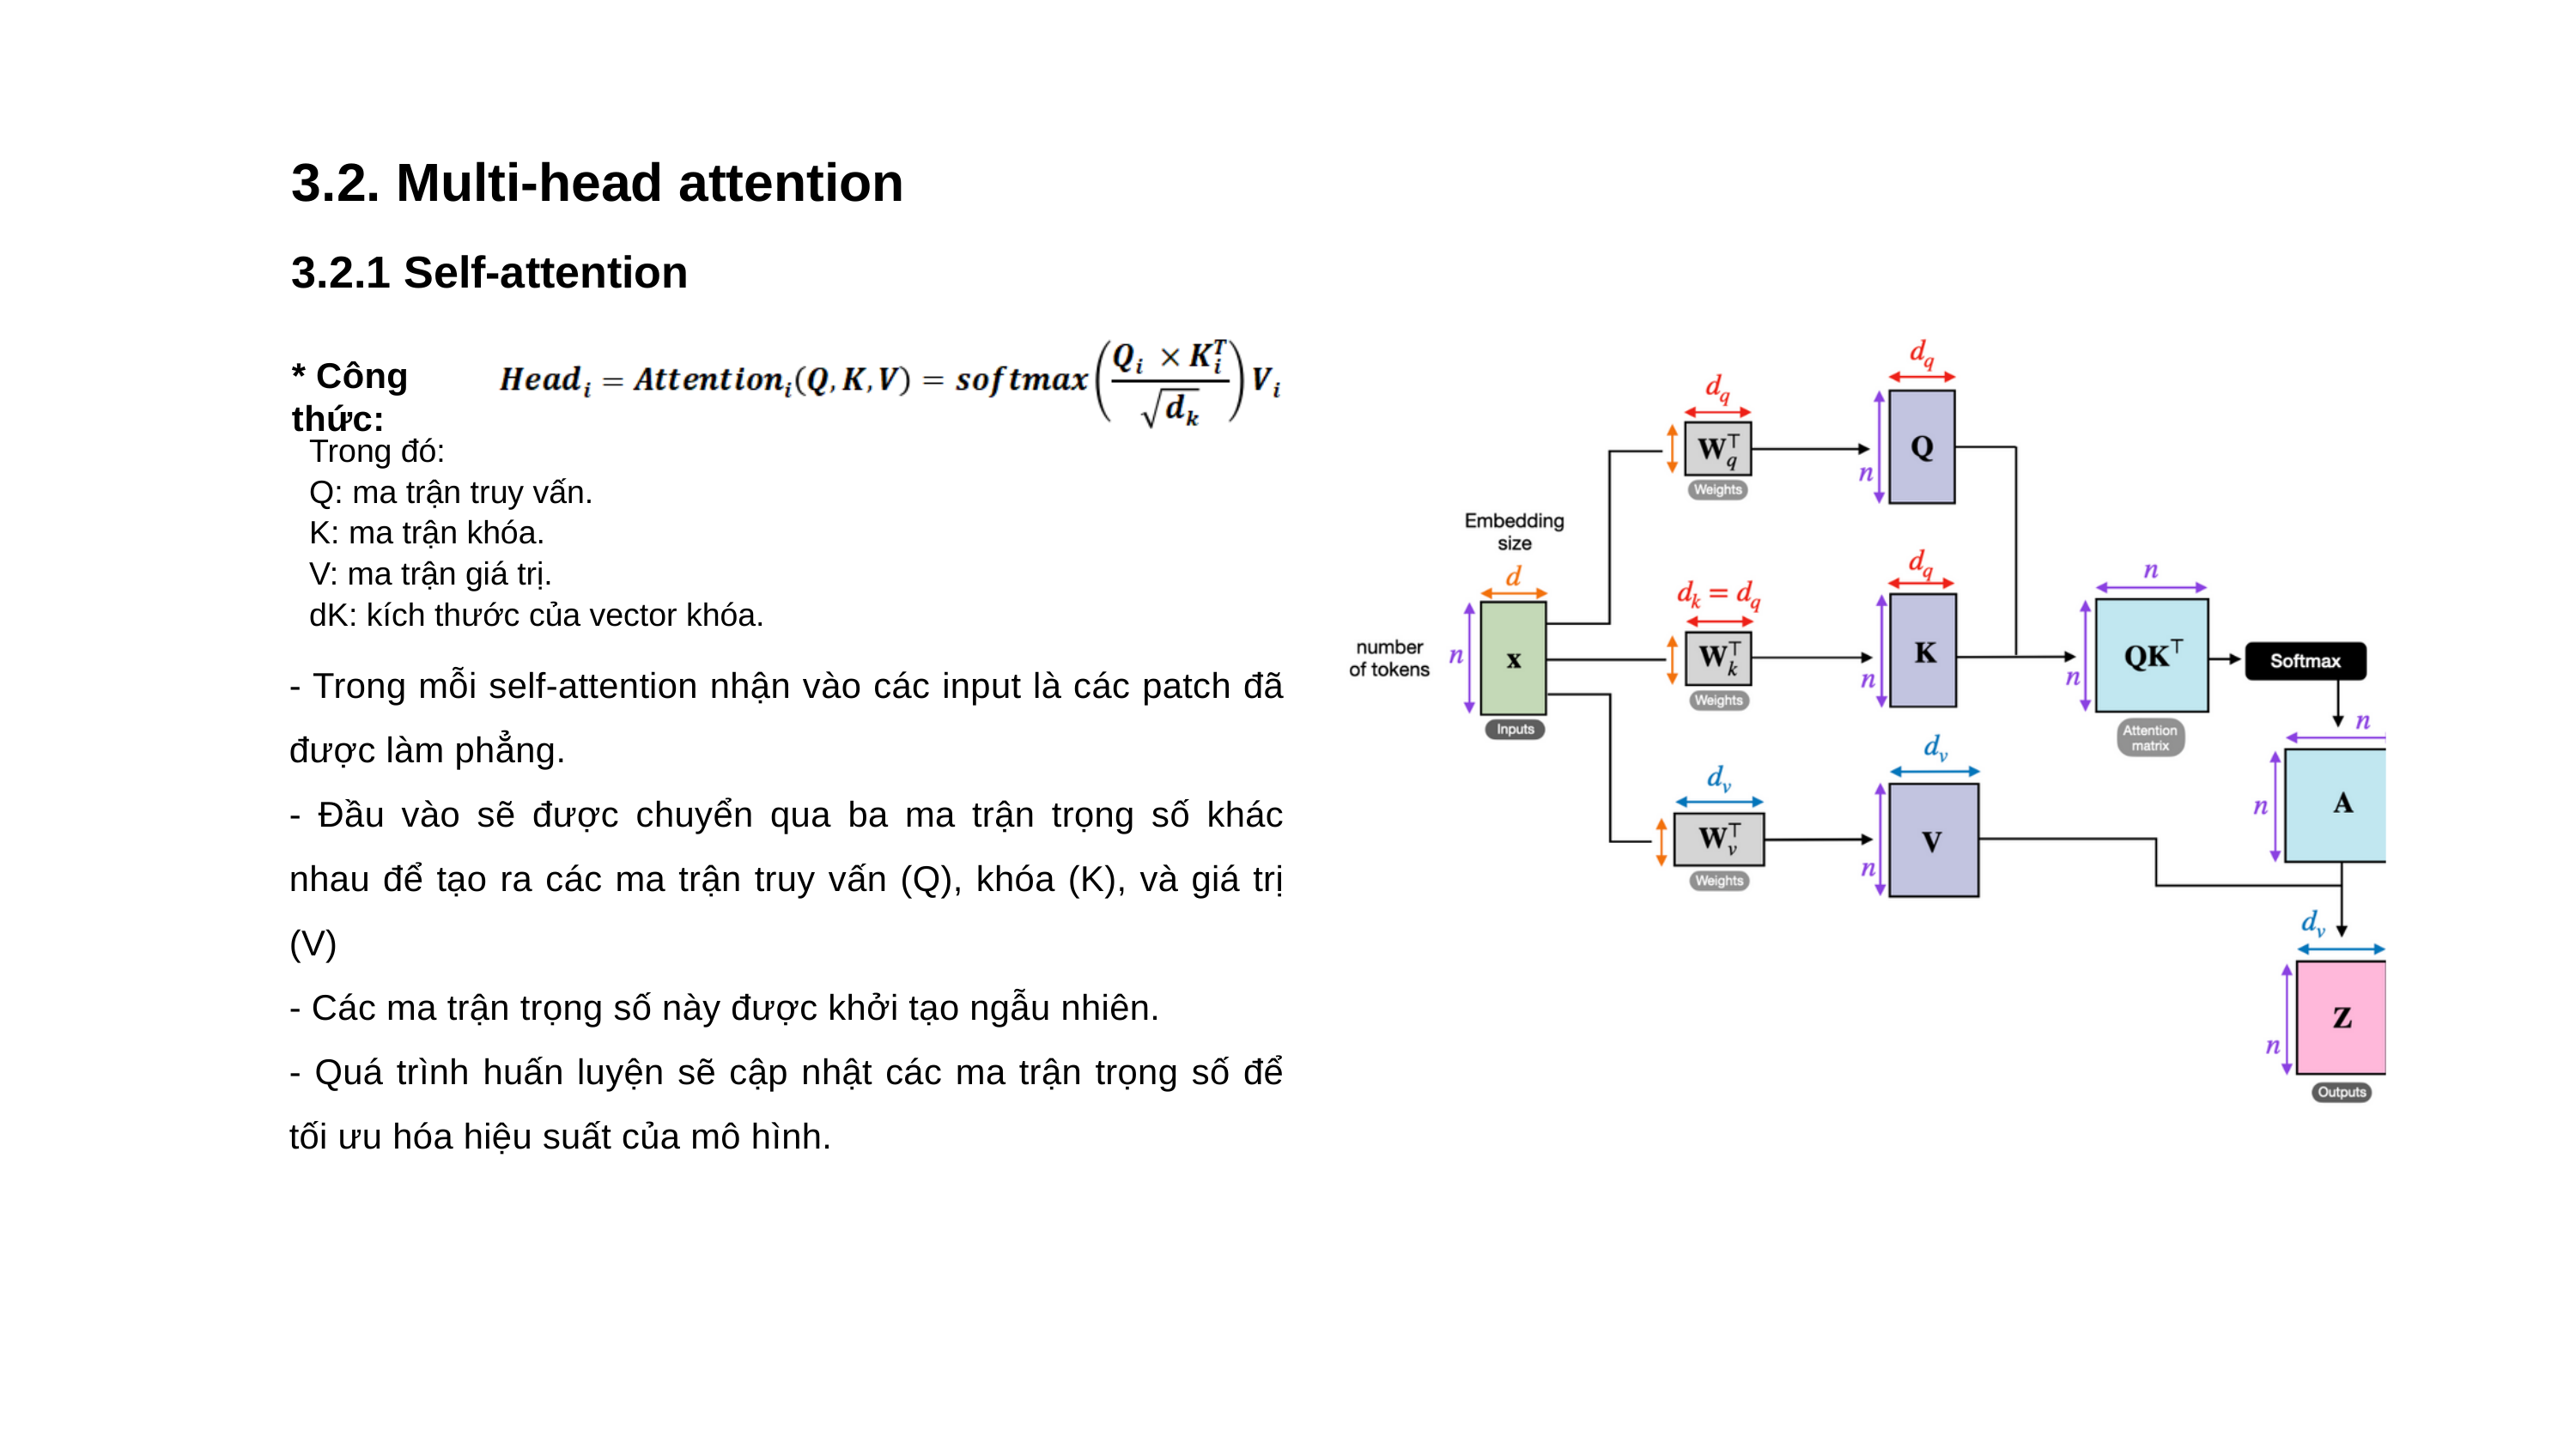

3.2. Multi-head attention
3.2.1 Self-attention

* Công thức:
Trong đó:
Q: ma trận truy vấn.
K: ma trận khóa.
V: ma trận giá trị.
dK: kích thước của vector khóa.
- Trong mỗi self-attention nhận vào các input là các patch đã được làm phẳng.
- Đầu vào sẽ được chuyển qua ba ma trận trọng số khác nhau để tạo ra các ma trận truy vấn (Q), khóa (K), và giá trị (V)
- Các ma trận trọng số này được khởi tạo ngẫu nhiên.
- Quá trình huấn luyện sẽ cập nhật các ma trận trọng số để tối ưu hóa hiệu suất của mô hình.